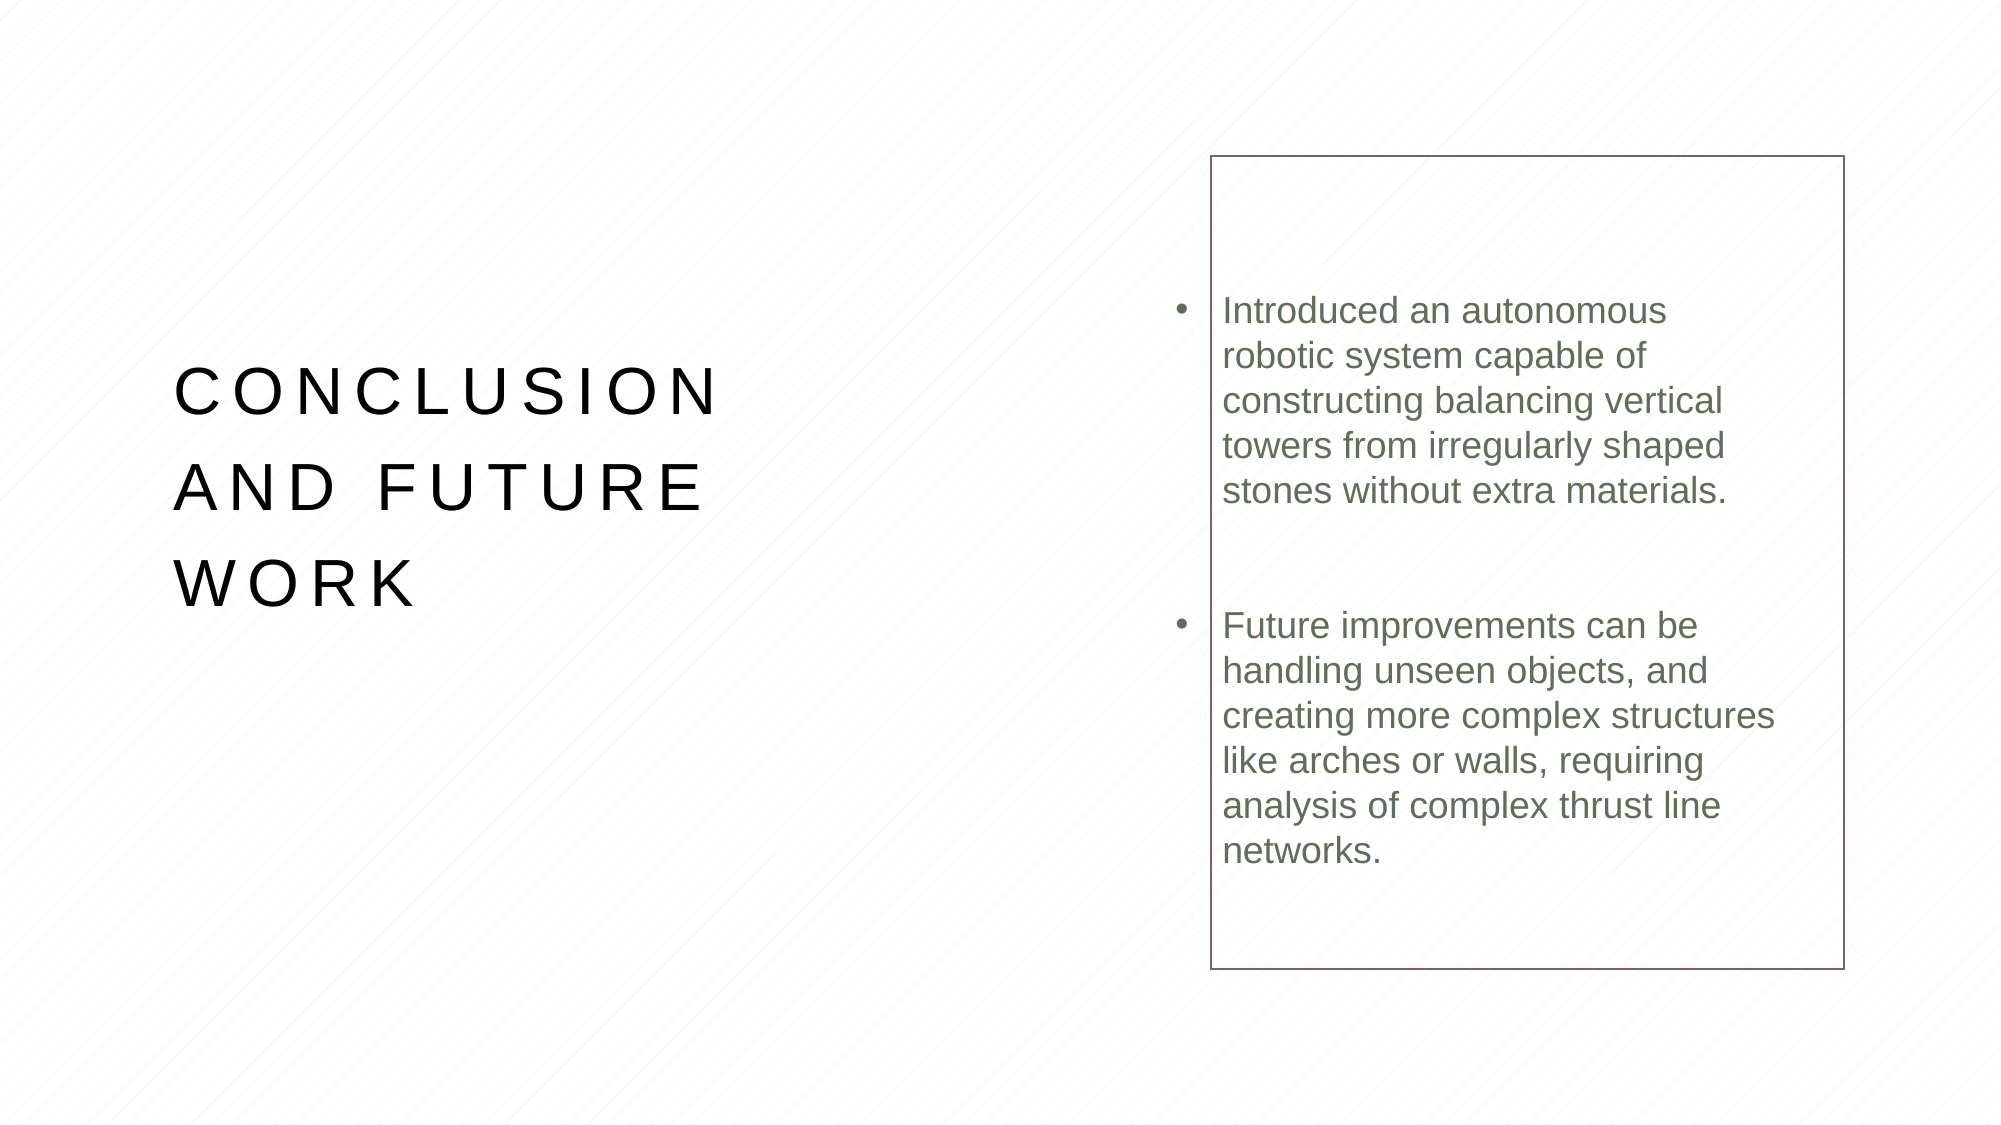

# Conclusion and future work
Introduced an autonomous robotic system capable of constructing balancing vertical towers from irregularly shaped stones without extra materials.

Future improvements can be handling unseen objects, and creating more complex structures like arches or walls, requiring analysis of complex thrust line networks.